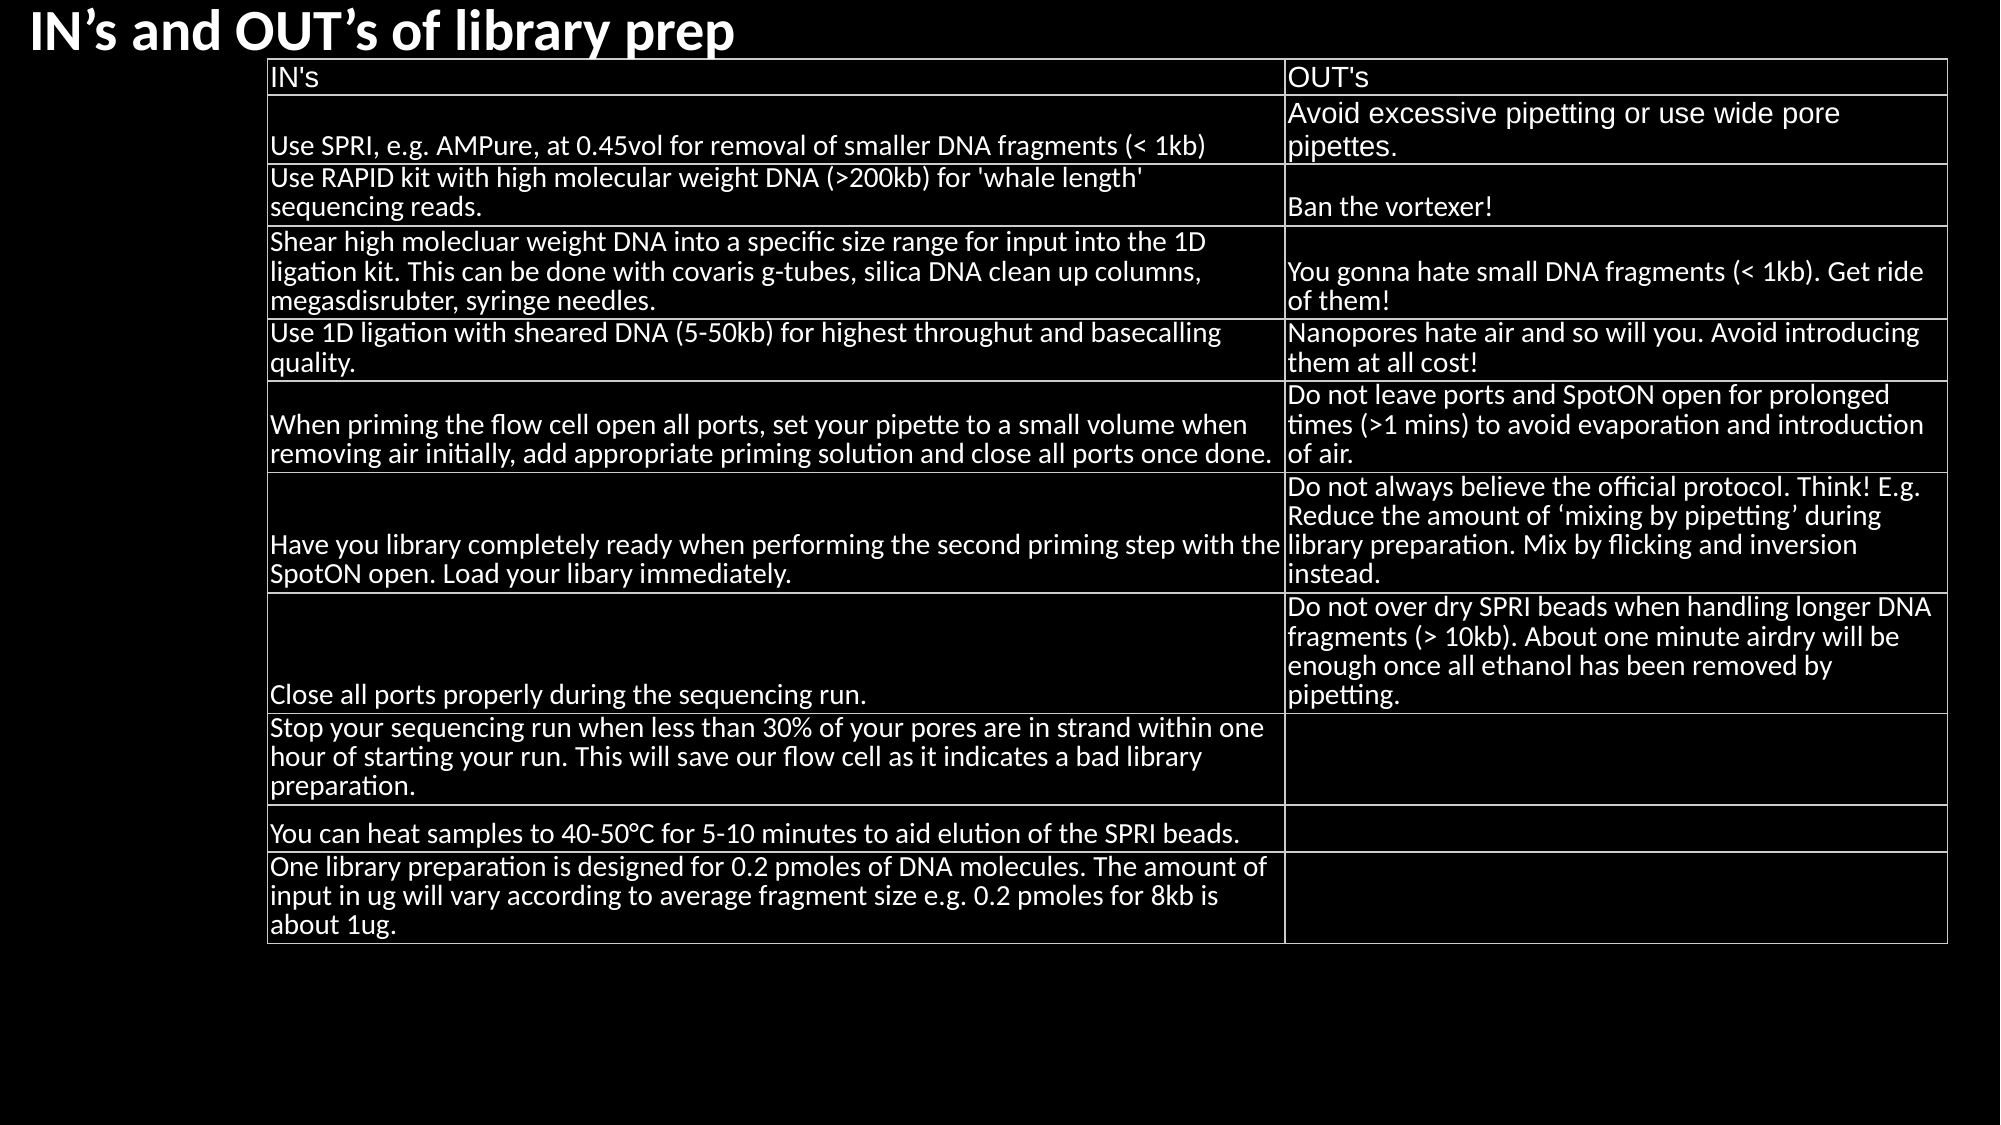

IN’s and OUT’s of library prep
| IN's | OUT's |
| --- | --- |
| Use SPRI, e.g. AMPure, at 0.45vol for removal of smaller DNA fragments (< 1kb) | Avoid excessive pipetting or use wide pore pipettes. |
| Use RAPID kit with high molecular weight DNA (>200kb) for 'whale length' sequencing reads. | Ban the vortexer! |
| Shear high molecluar weight DNA into a specific size range for input into the 1D ligation kit. This can be done with covaris g-tubes, silica DNA clean up columns, megasdisrubter, syringe needles. | You gonna hate small DNA fragments (< 1kb). Get ride of them! |
| Use 1D ligation with sheared DNA (5-50kb) for highest throughut and basecalling quality. | Nanopores hate air and so will you. Avoid introducing them at all cost! |
| When priming the flow cell open all ports, set your pipette to a small volume when removing air initially, add appropriate priming solution and close all ports once done. | Do not leave ports and SpotON open for prolonged times (>1 mins) to avoid evaporation and introduction of air. |
| Have you library completely ready when performing the second priming step with the SpotON open. Load your libary immediately. | Do not always believe the official protocol. Think! E.g. Reduce the amount of ‘mixing by pipetting’ during library preparation. Mix by flicking and inversion instead. |
| Close all ports properly during the sequencing run. | Do not over dry SPRI beads when handling longer DNA fragments (> 10kb). About one minute airdry will be enough once all ethanol has been removed by pipetting. |
| Stop your sequencing run when less than 30% of your pores are in strand within one hour of starting your run. This will save our flow cell as it indicates a bad library preparation. |  |
| You can heat samples to 40-50°C for 5-10 minutes to aid elution of the SPRI beads. |  |
| One library preparation is designed for 0.2 pmoles of DNA molecules. The amount of input in ug will vary according to average fragment size e.g. 0.2 pmoles for 8kb is about 1ug. |  |